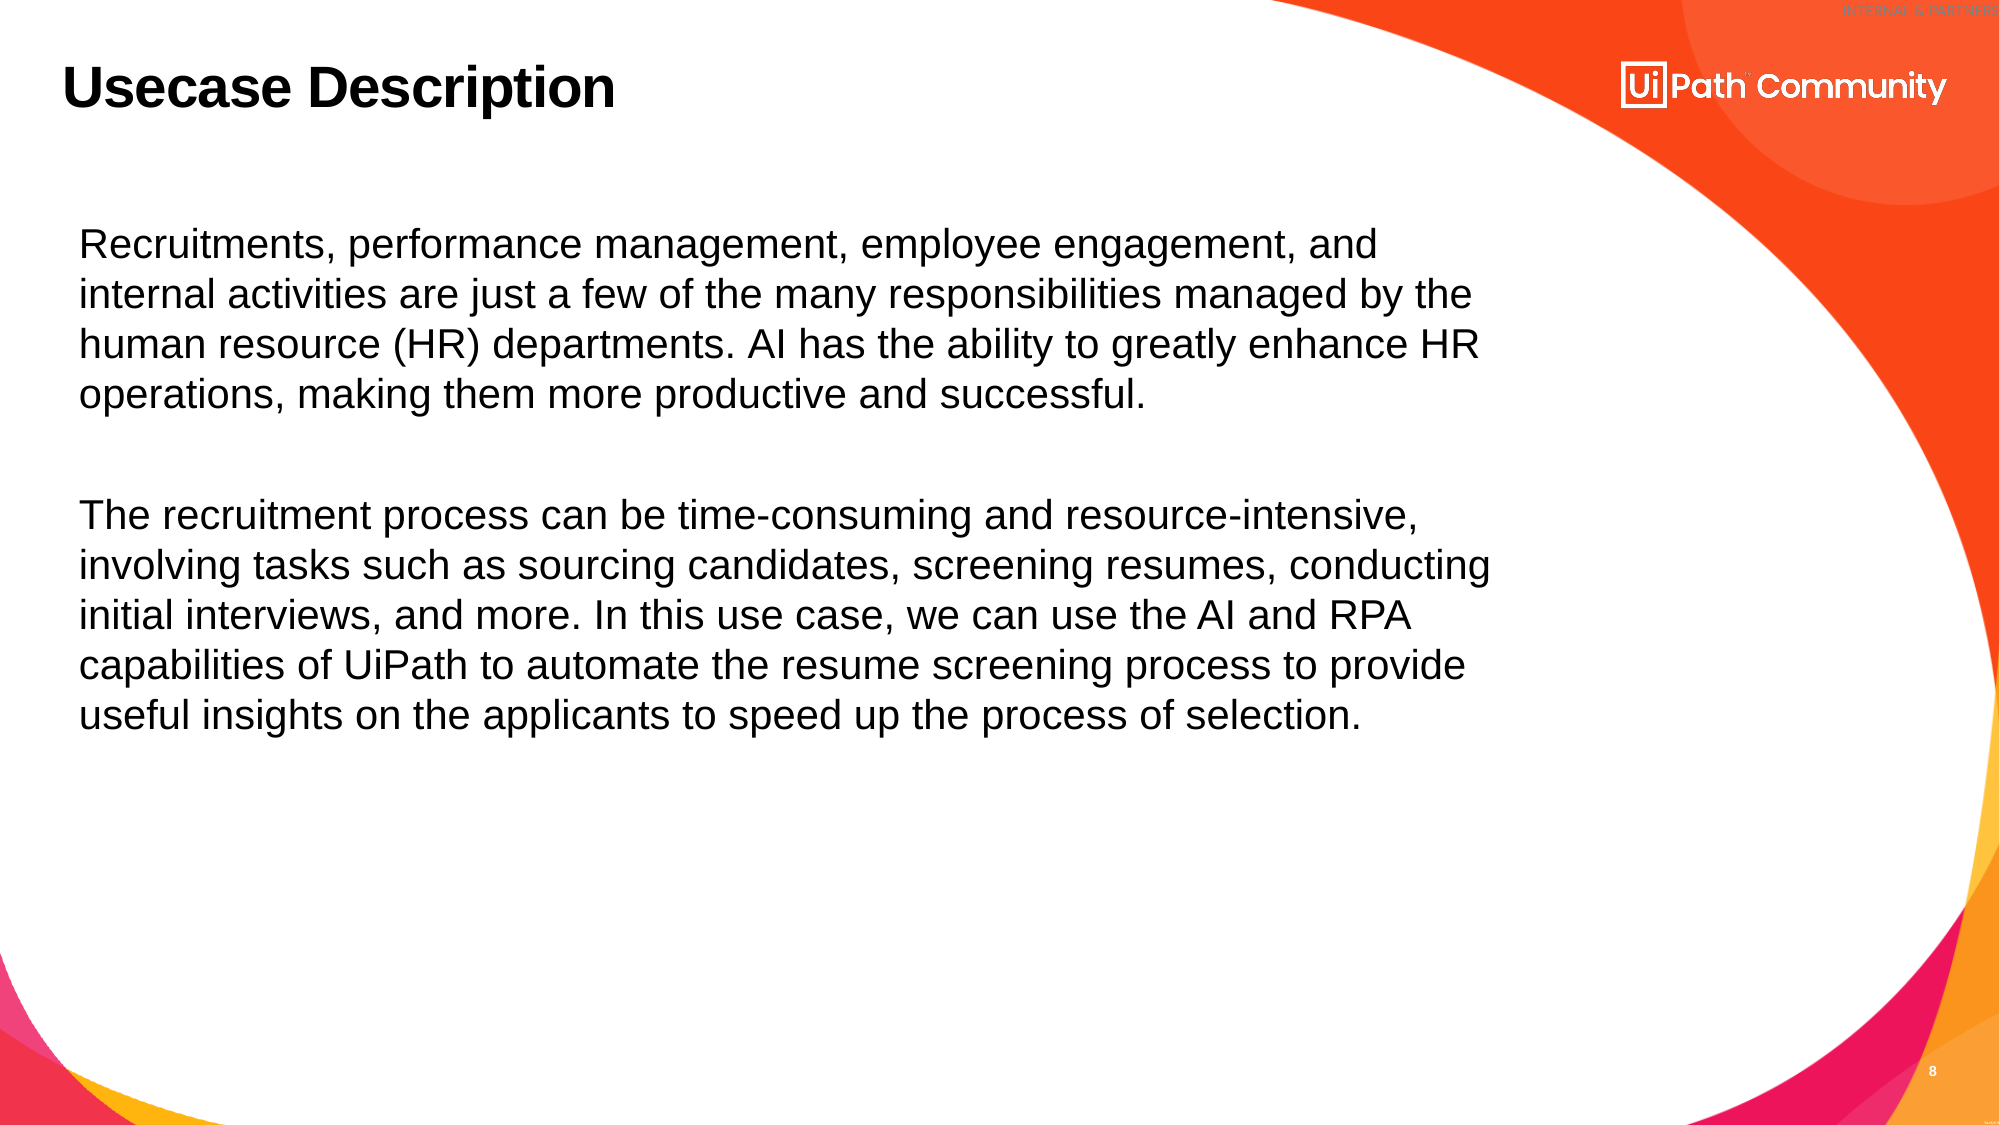

# Usecase Description
Recruitments, performance management, employee engagement, and internal activities are just a few of the many responsibilities managed by the human resource (HR) departments. AI has the ability to greatly enhance HR operations, making them more productive and successful.
The recruitment process can be time-consuming and resource-intensive, involving tasks such as sourcing candidates, screening resumes, conducting initial interviews, and more. In this use case, we can use the AI and RPA capabilities of UiPath to automate the resume screening process to provide useful insights on the applicants to speed up the process of selection.